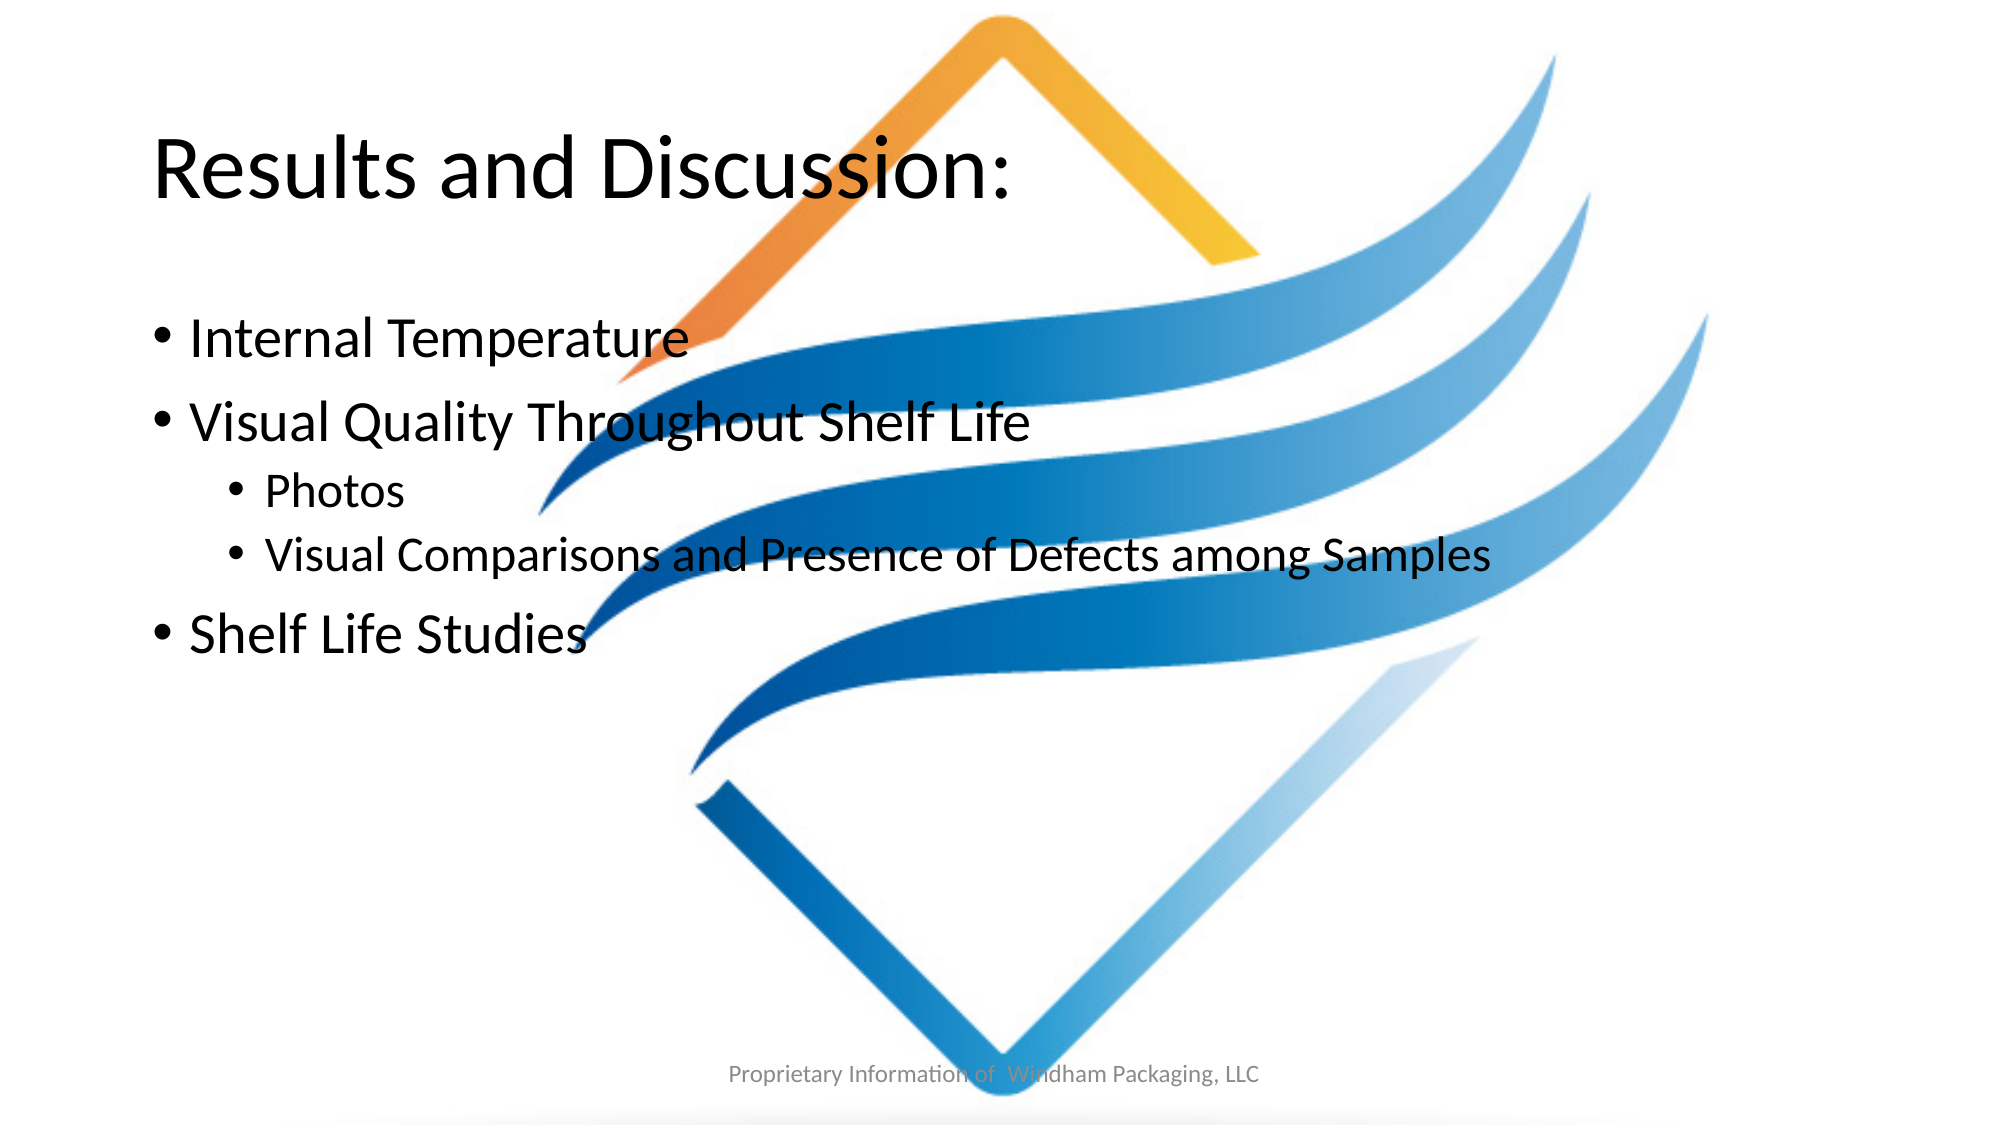

# Results and Discussion:
Internal Temperature
Visual Quality Throughout Shelf Life
Photos
Visual Comparisons and Presence of Defects among Samples
Shelf Life Studies

Proprietary Information of  Windham Packaging, LLC